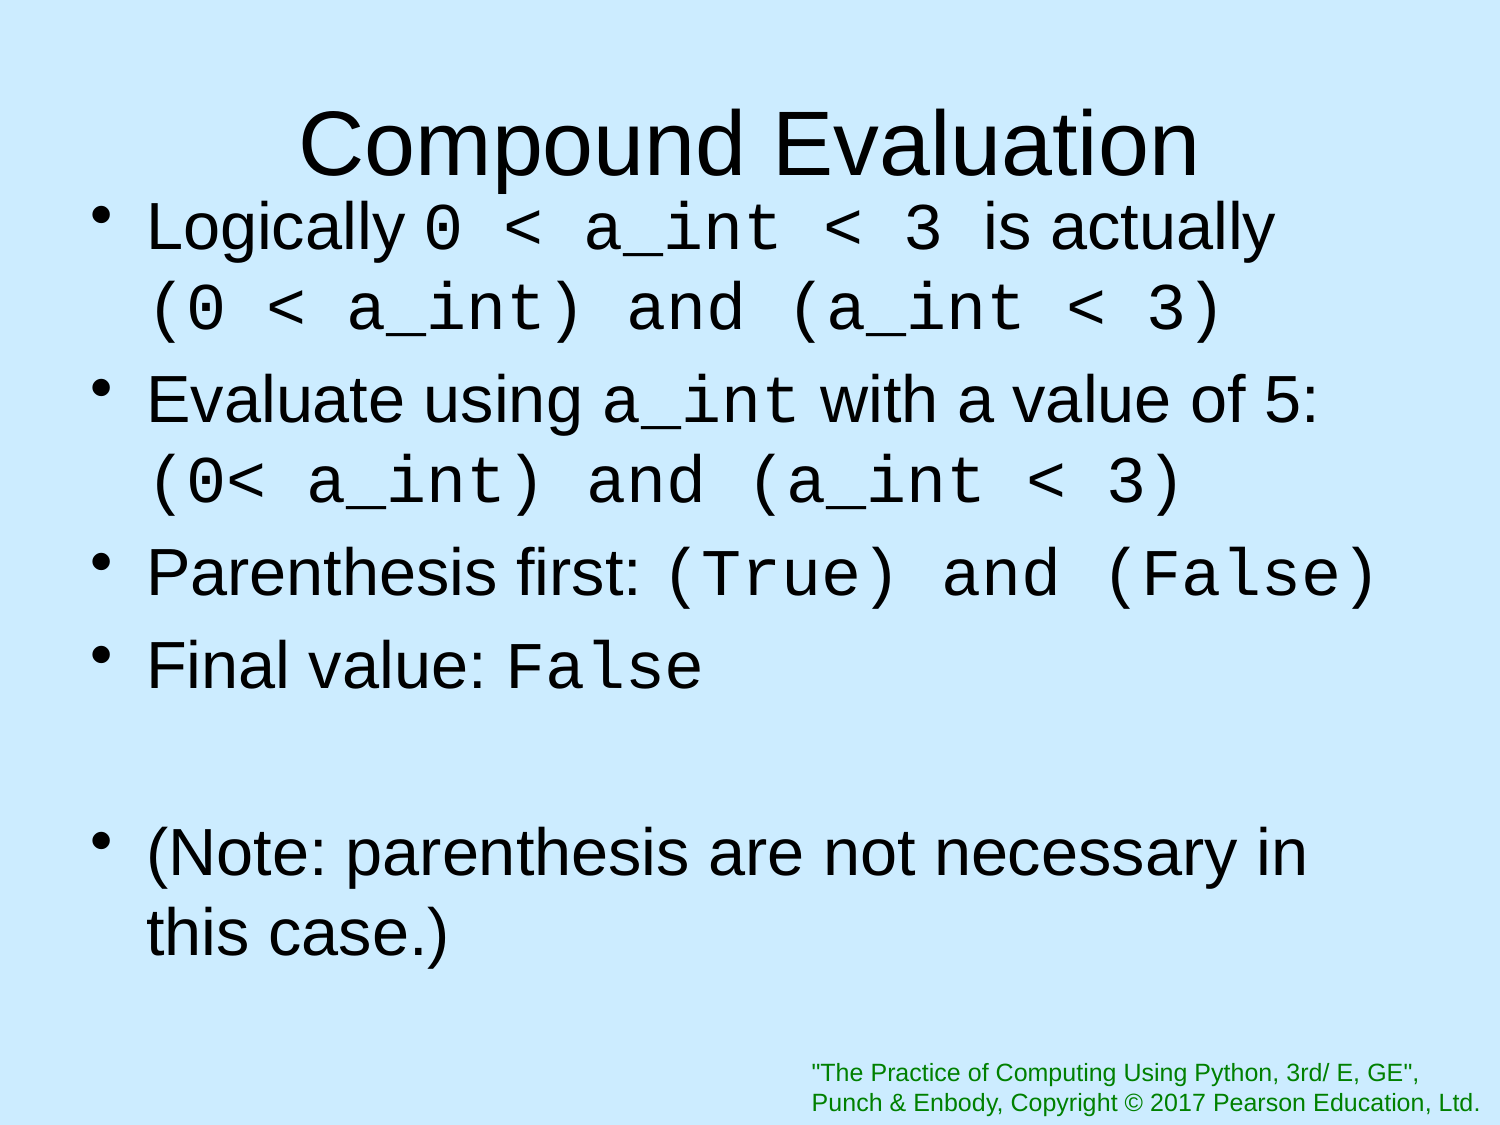

# Compound Evaluation
Logically 0 < a_int < 3 is actually
(0 < a_int) and (a_int < 3)
Evaluate using a_int with a value of 5:
(0< a_int) and (a_int < 3)
Parenthesis first: (True) and (False)
Final value: False

(Note: parenthesis are not necessary in this case.)